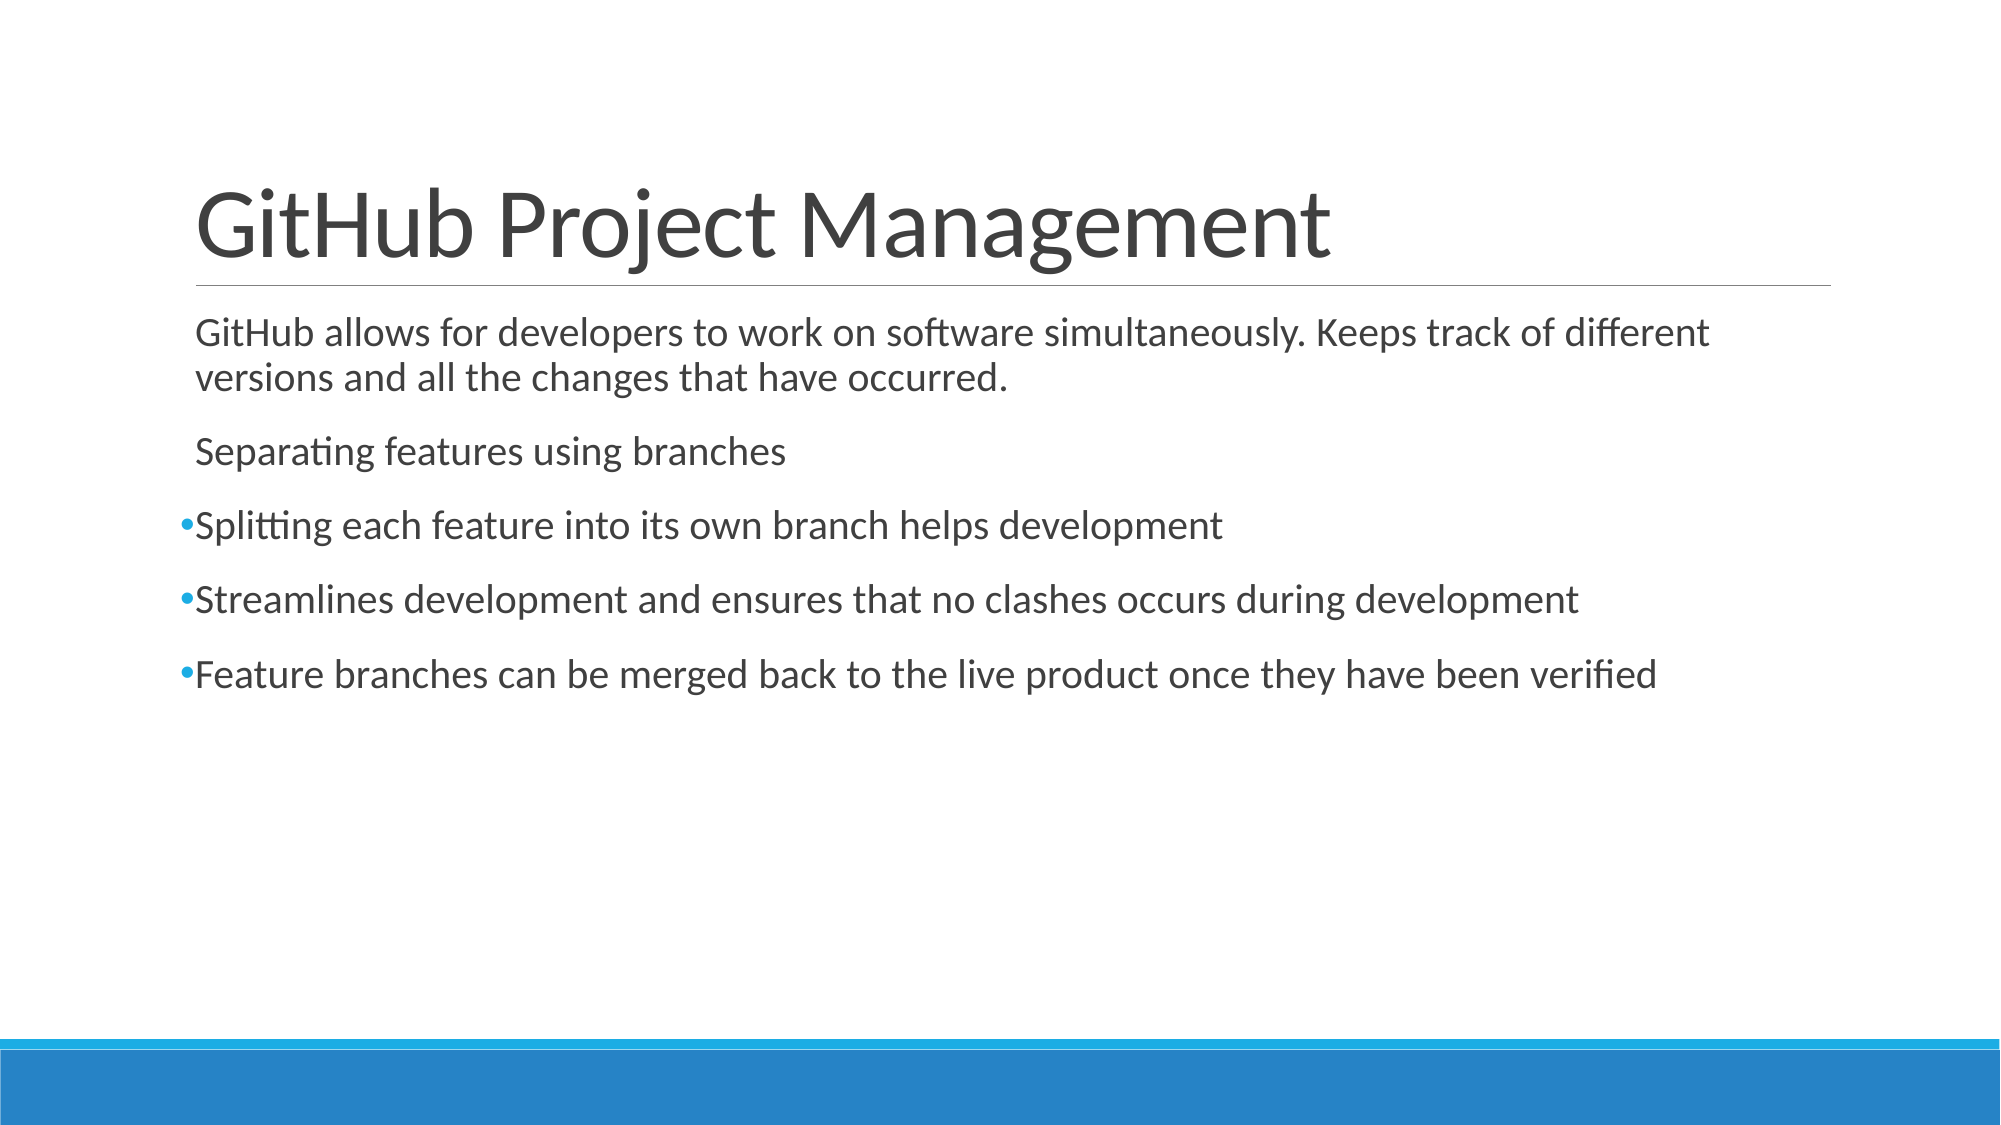

# GitHub Project Management
GitHub allows for developers to work on software simultaneously. Keeps track of different versions and all the changes that have occurred.
Separating features using branches
Splitting each feature into its own branch helps development
Streamlines development and ensures that no clashes occurs during development
Feature branches can be merged back to the live product once they have been verified